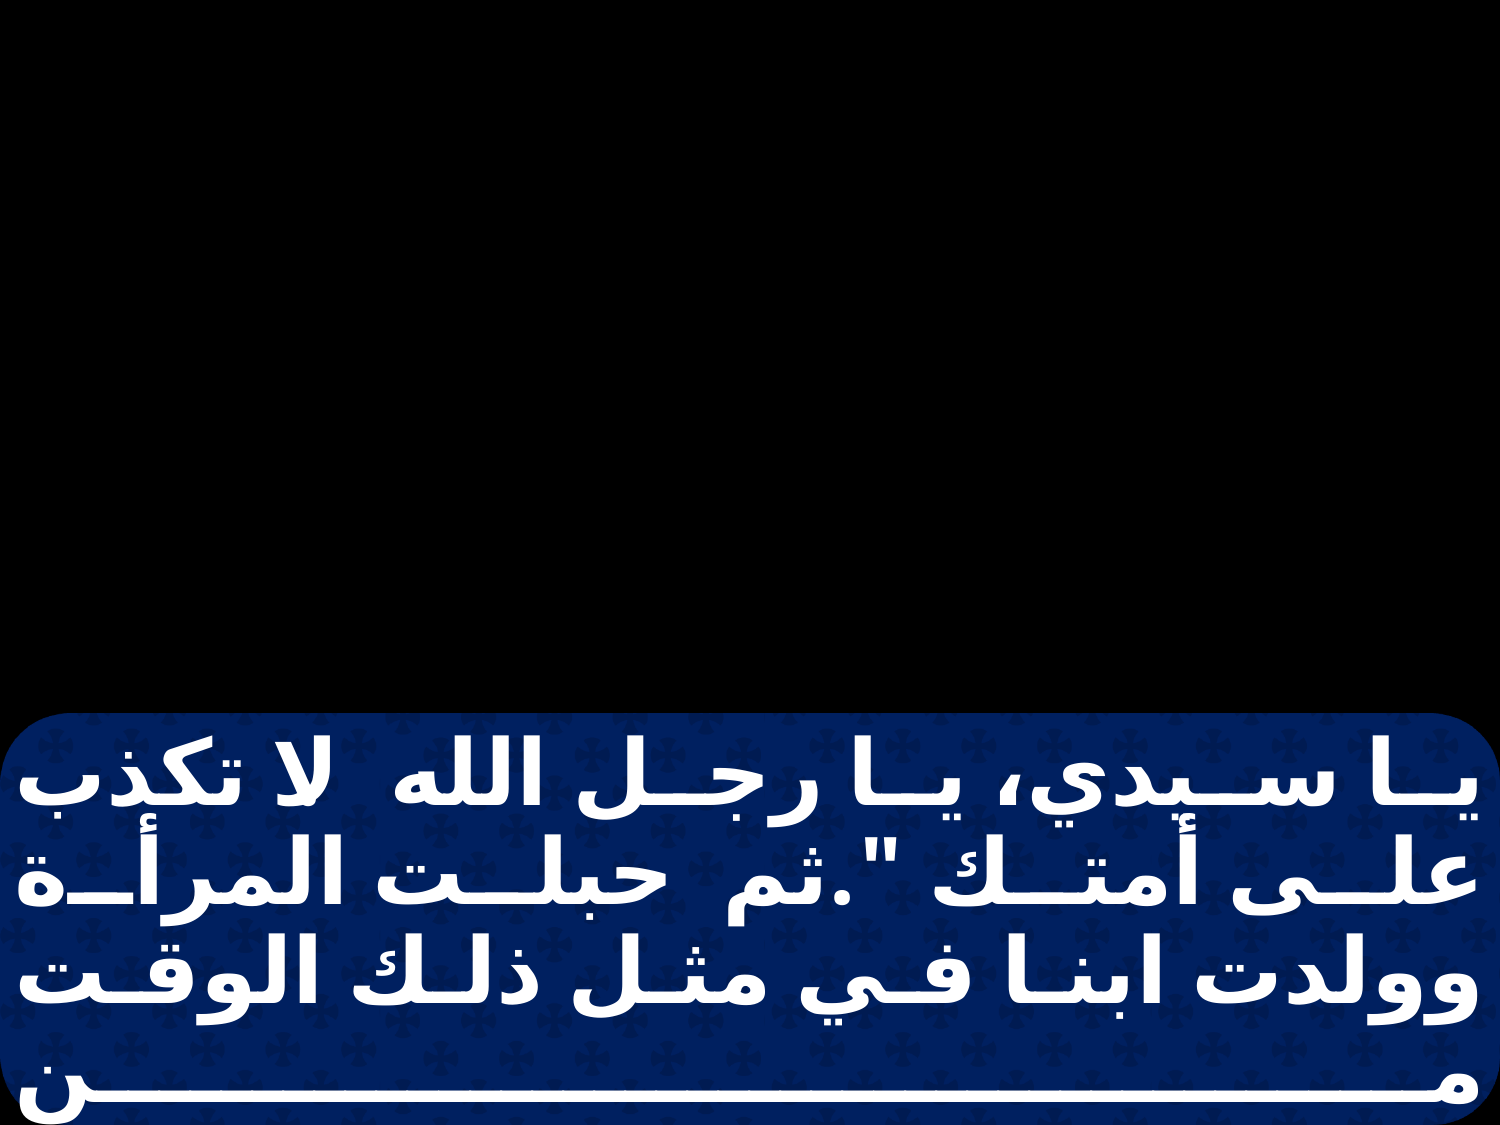

يا سيدي، يا رجل الله. لا تكذب على أمتك ".ثم  حبلت المرأة وولدت ابنا في مثل ذلك الوقت من